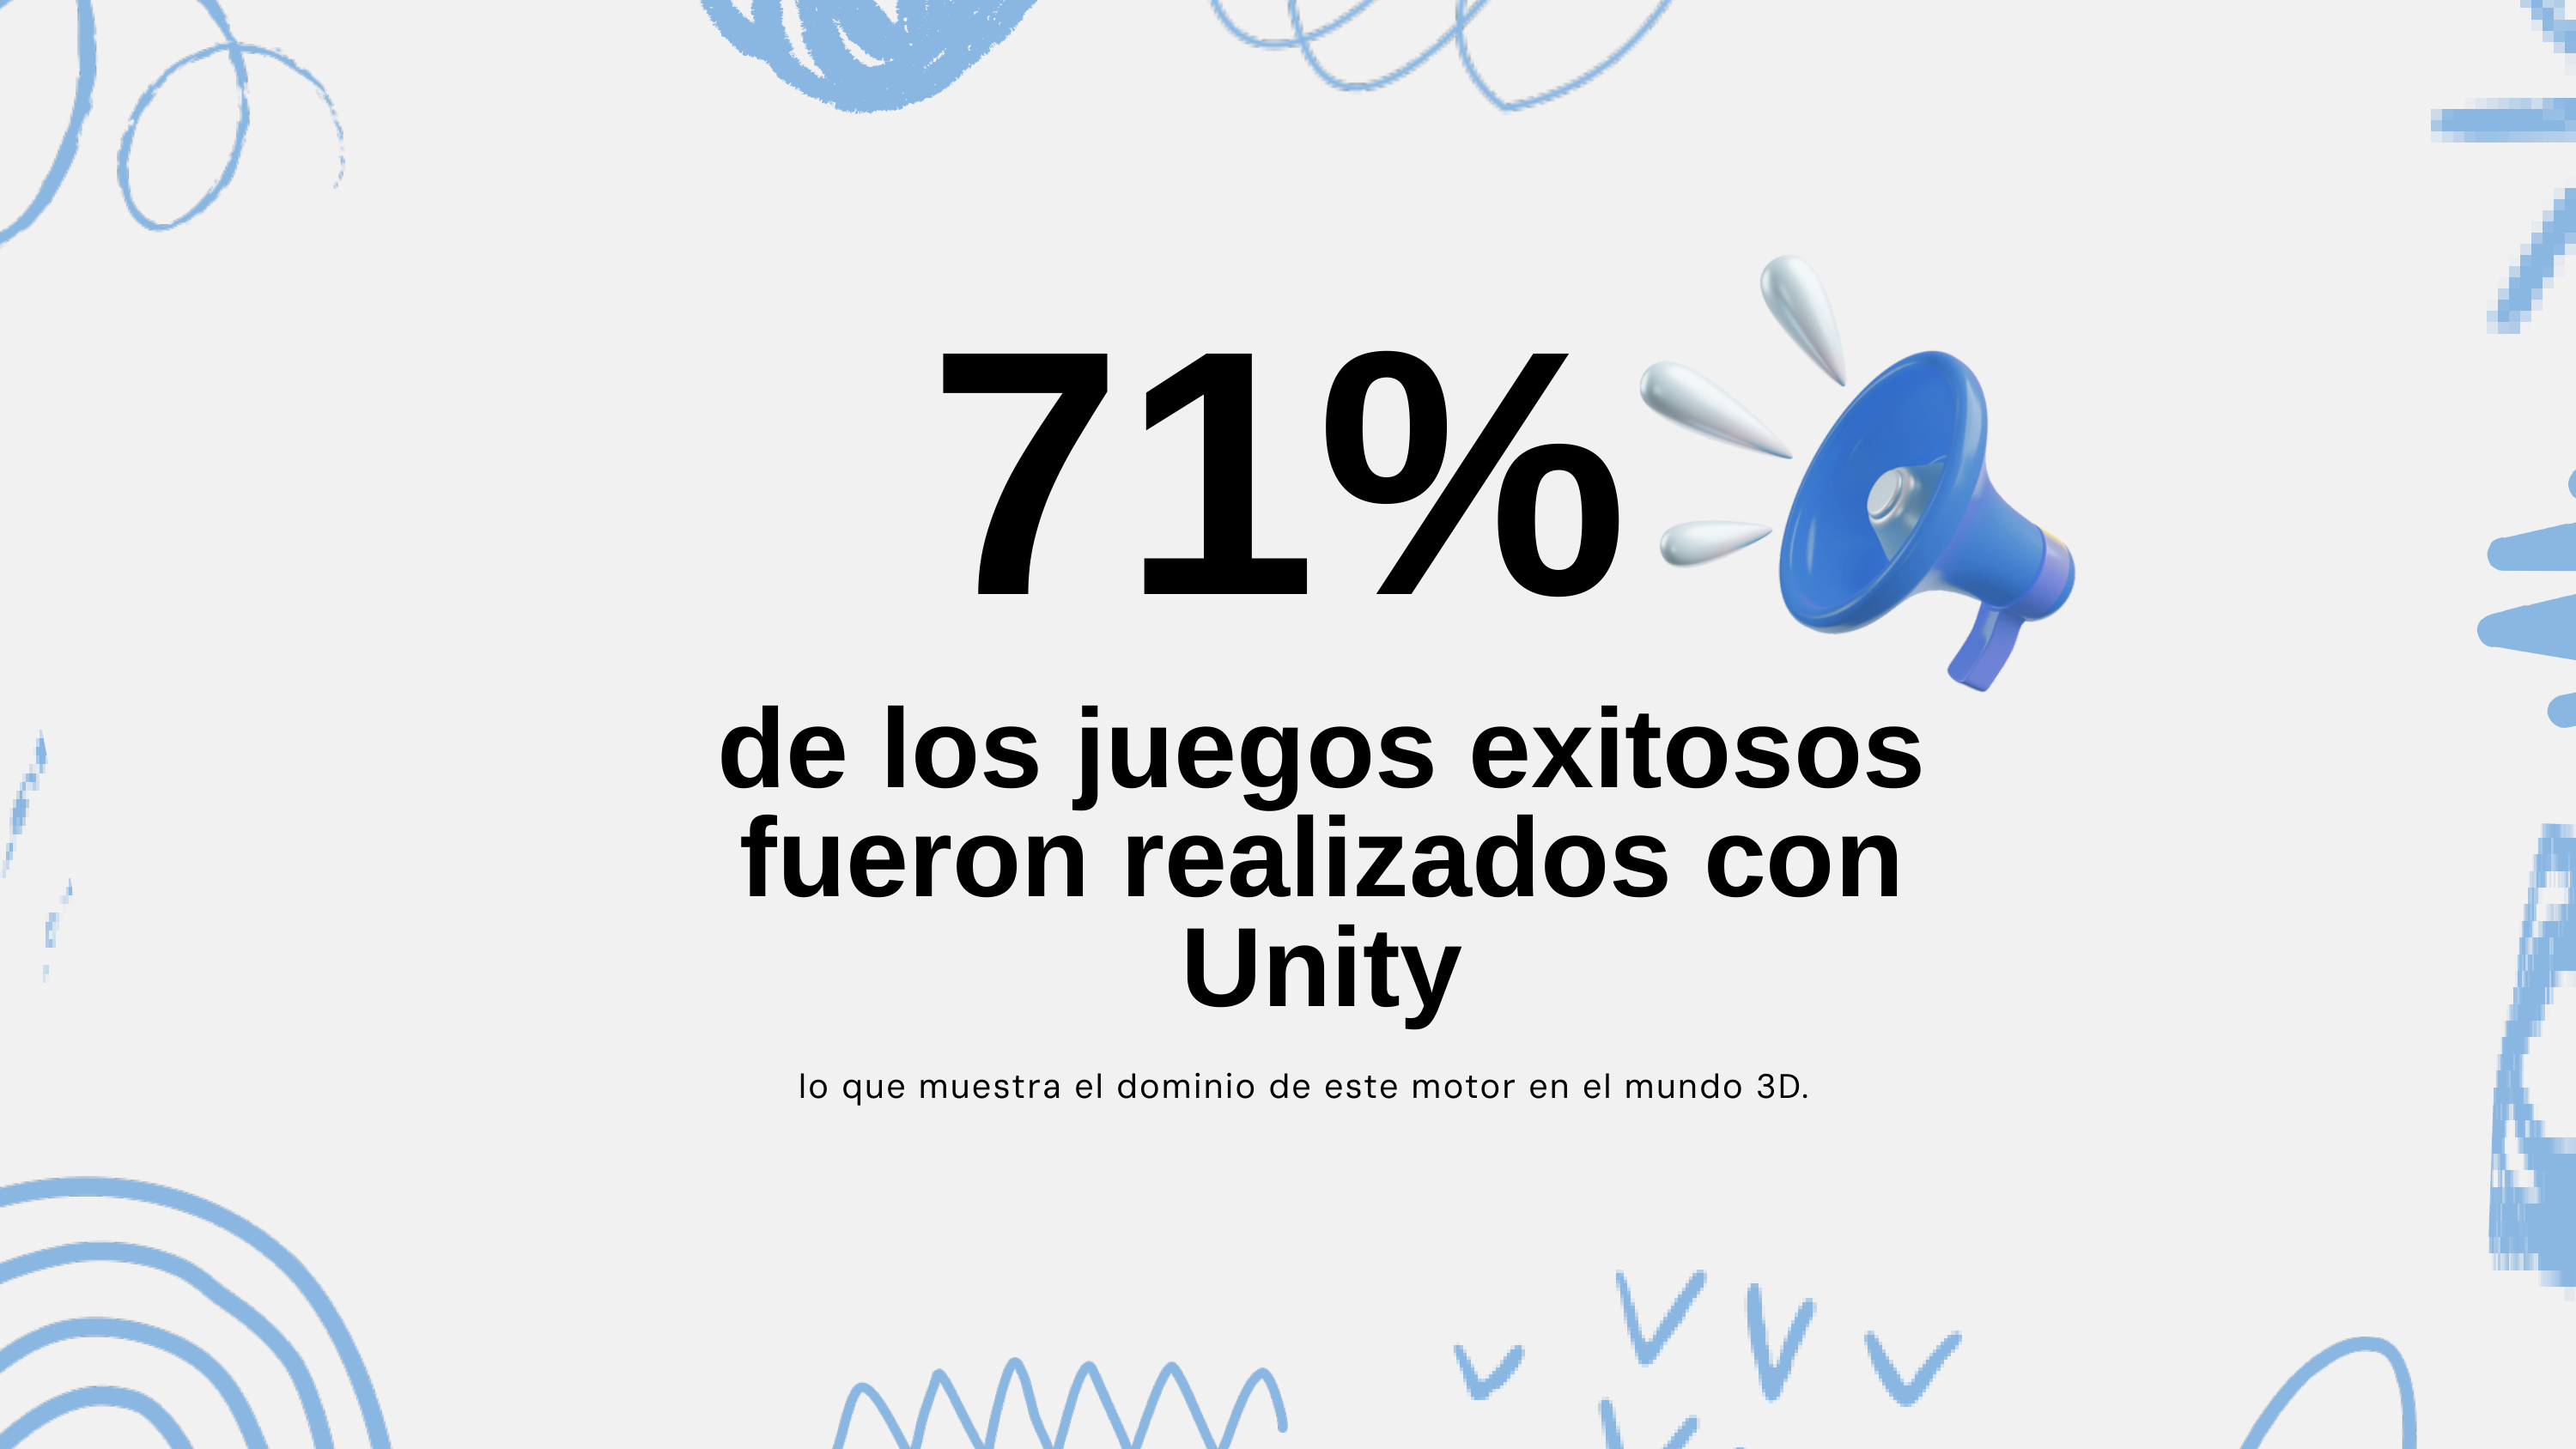

71%

de los juegos exitosos fueron realizados con Unity

lo que muestra el dominio de este motor en el mundo 3D.